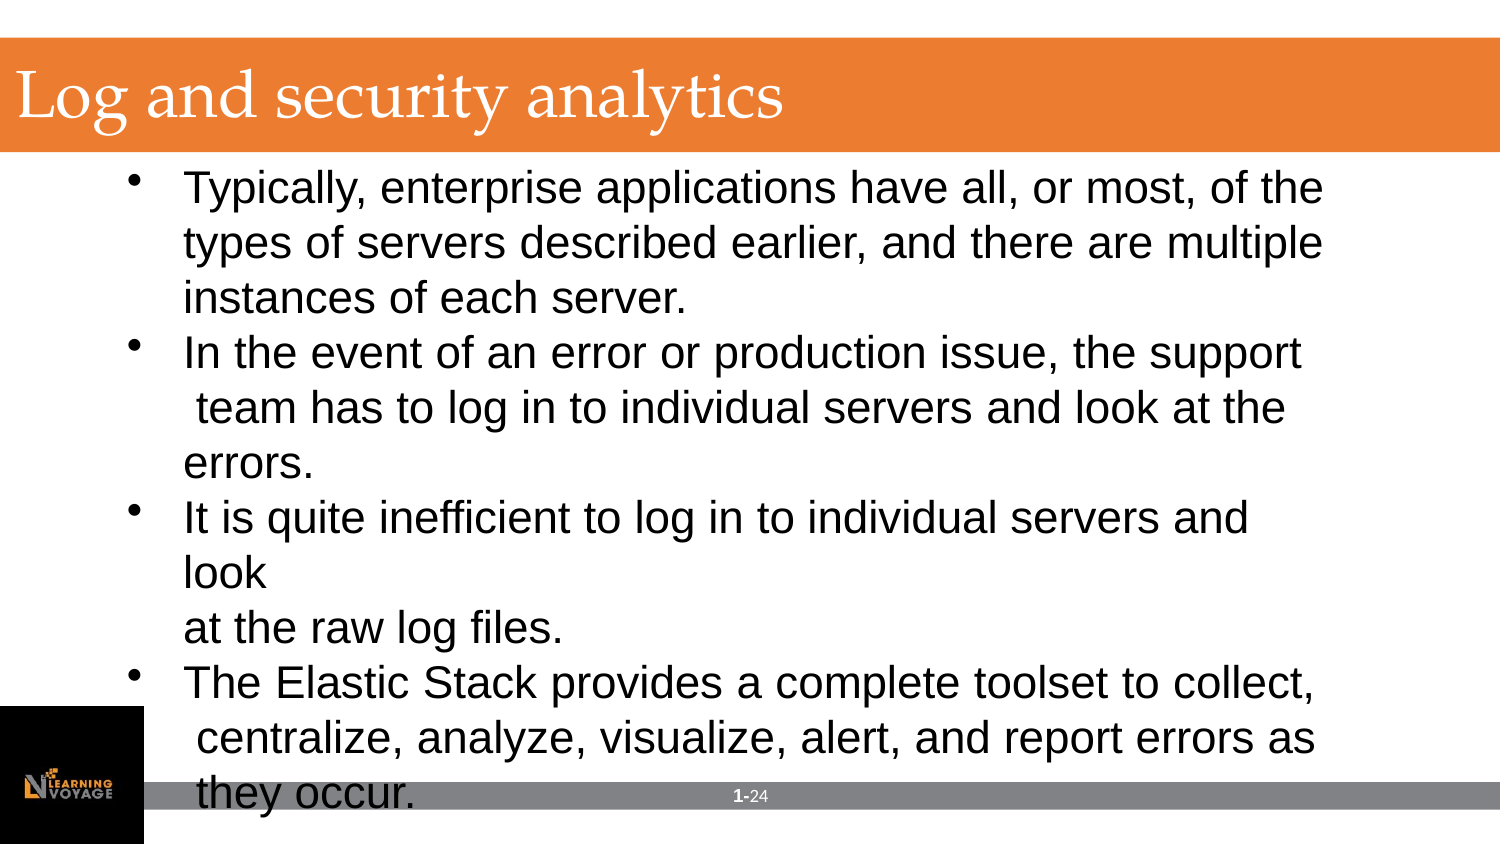

# Log and security analytics
Typically, enterprise applications have all, or most, of the  types of servers described earlier, and there are multiple  instances of each server.
In the event of an error or production issue, the support  team has to log in to individual servers and look at the  errors.
It is quite inefficient to log in to individual servers and look
at the raw log files.
The Elastic Stack provides a complete toolset to collect,  centralize, analyze, visualize, alert, and report errors as  they occur.
1-24